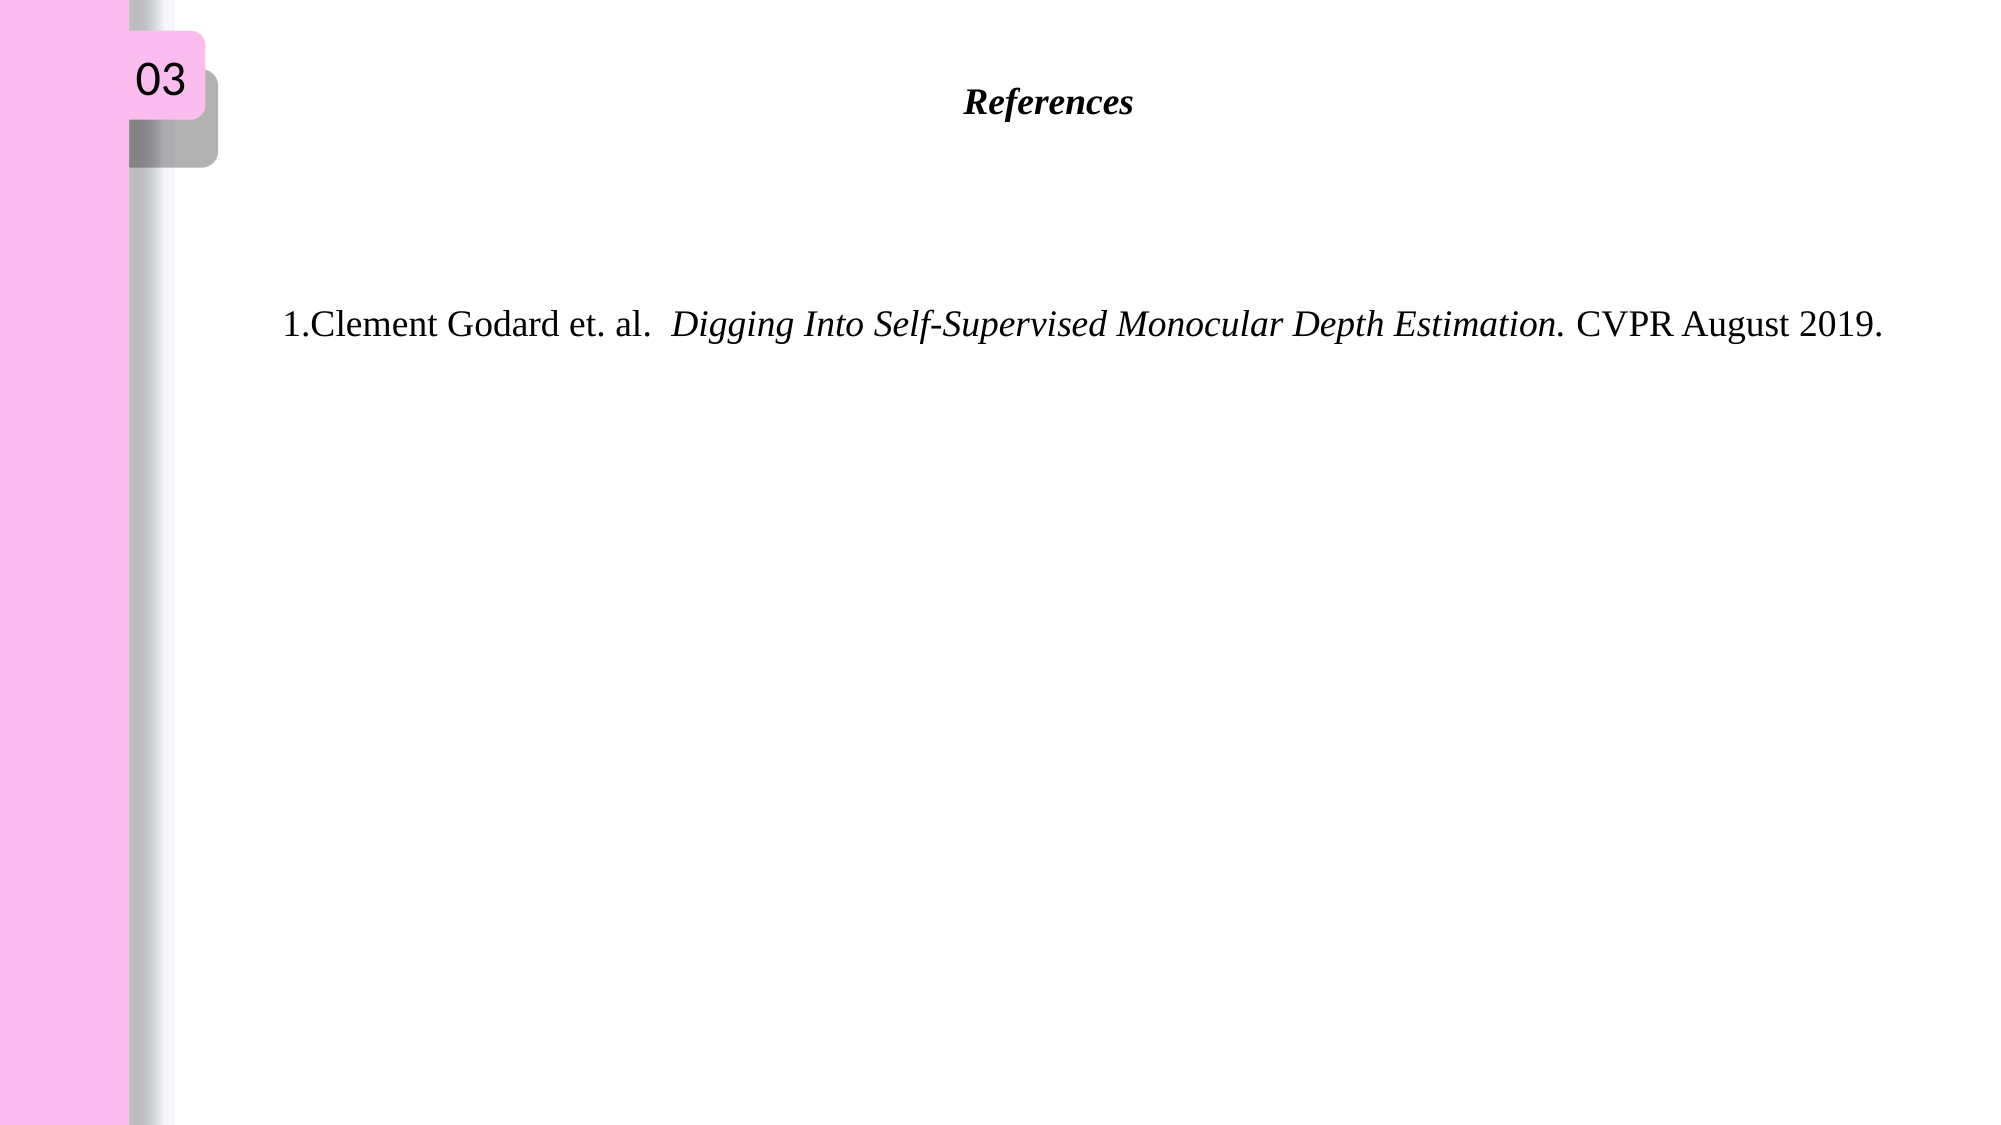

03

References
1.Clement Godard et. al.  Digging Into Self-Supervised Monocular Depth Estimation. CVPR August 2019.